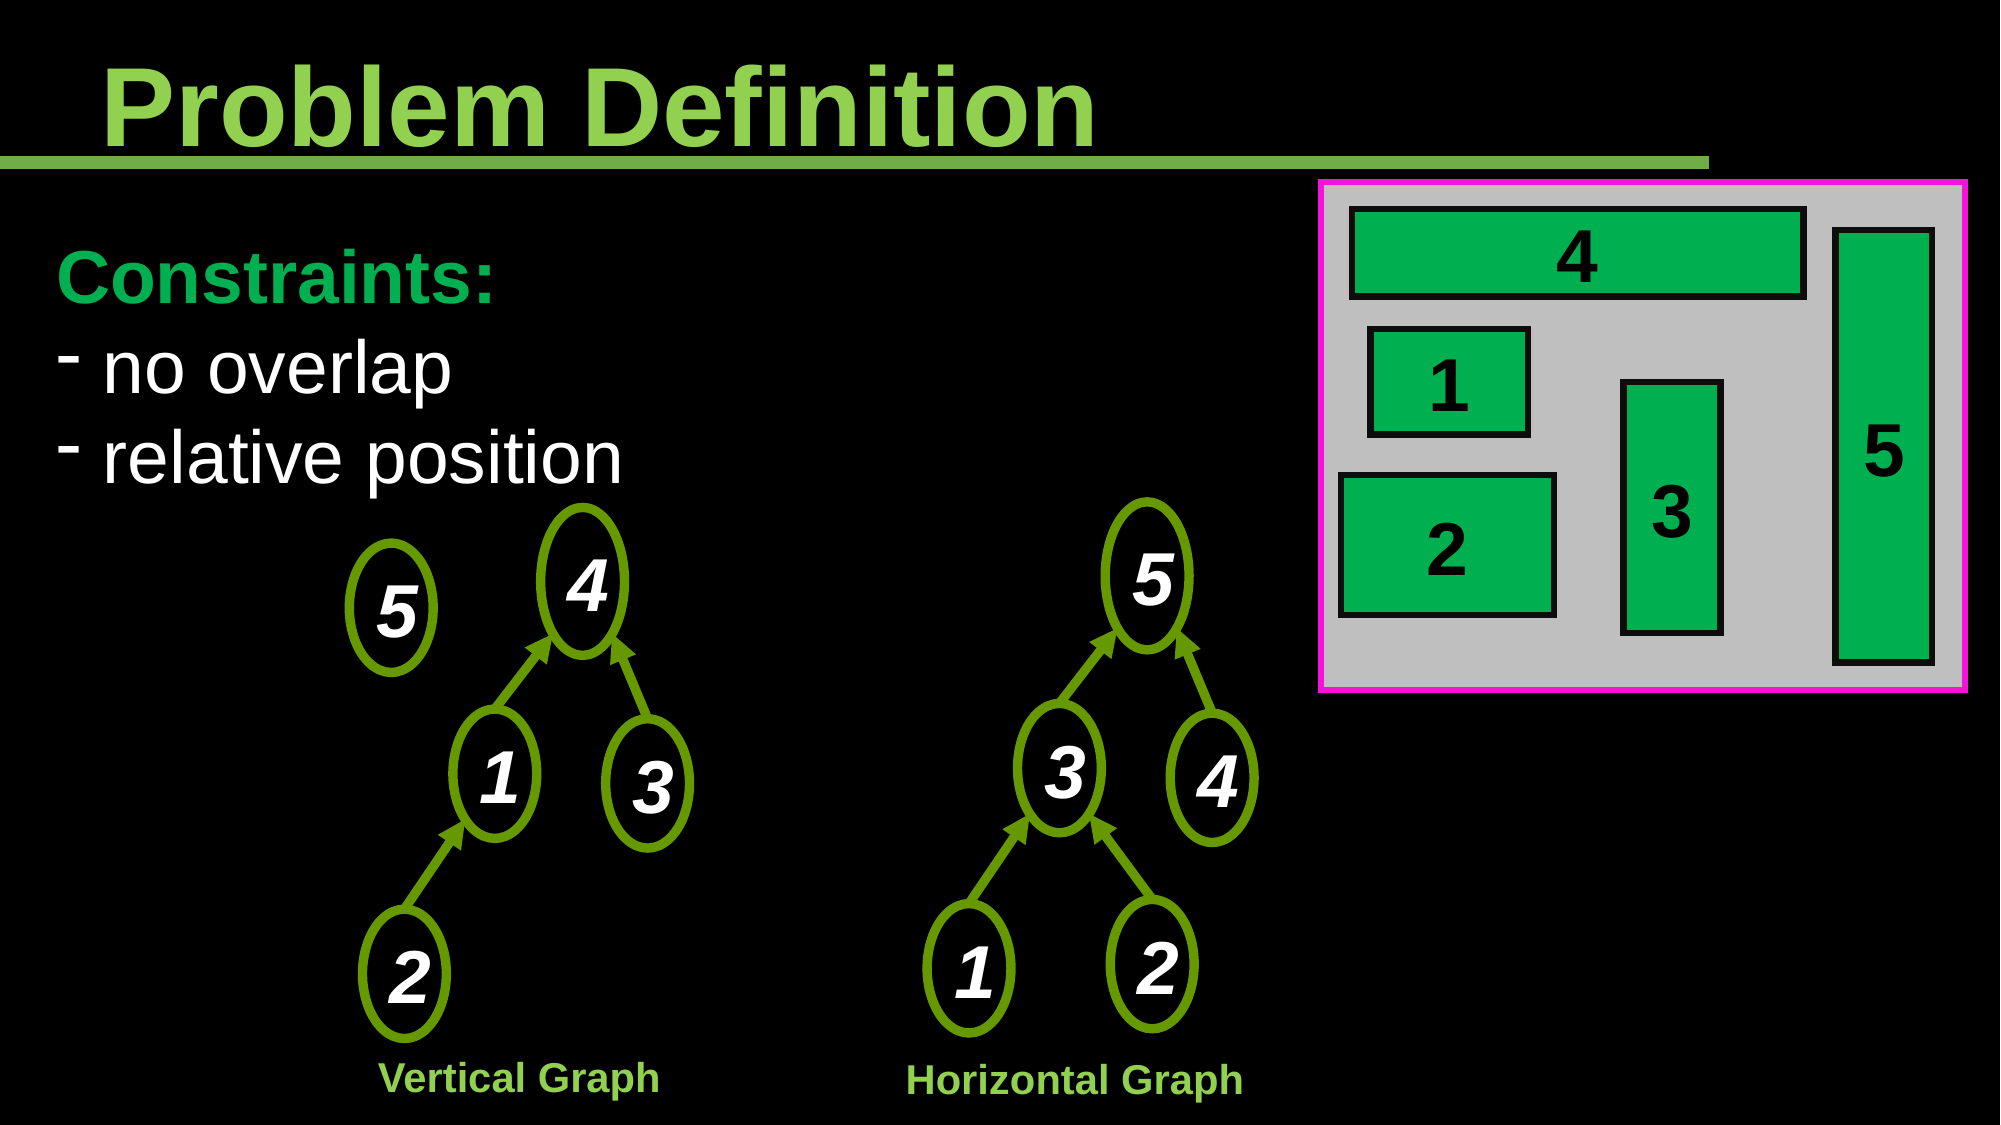

Problem Definition

4
5
1
3
2
5
3
4
2
1
4
5
1
3
2
Vertical Graph
Horizontal Graph
Constraints:
no overlap
relative position